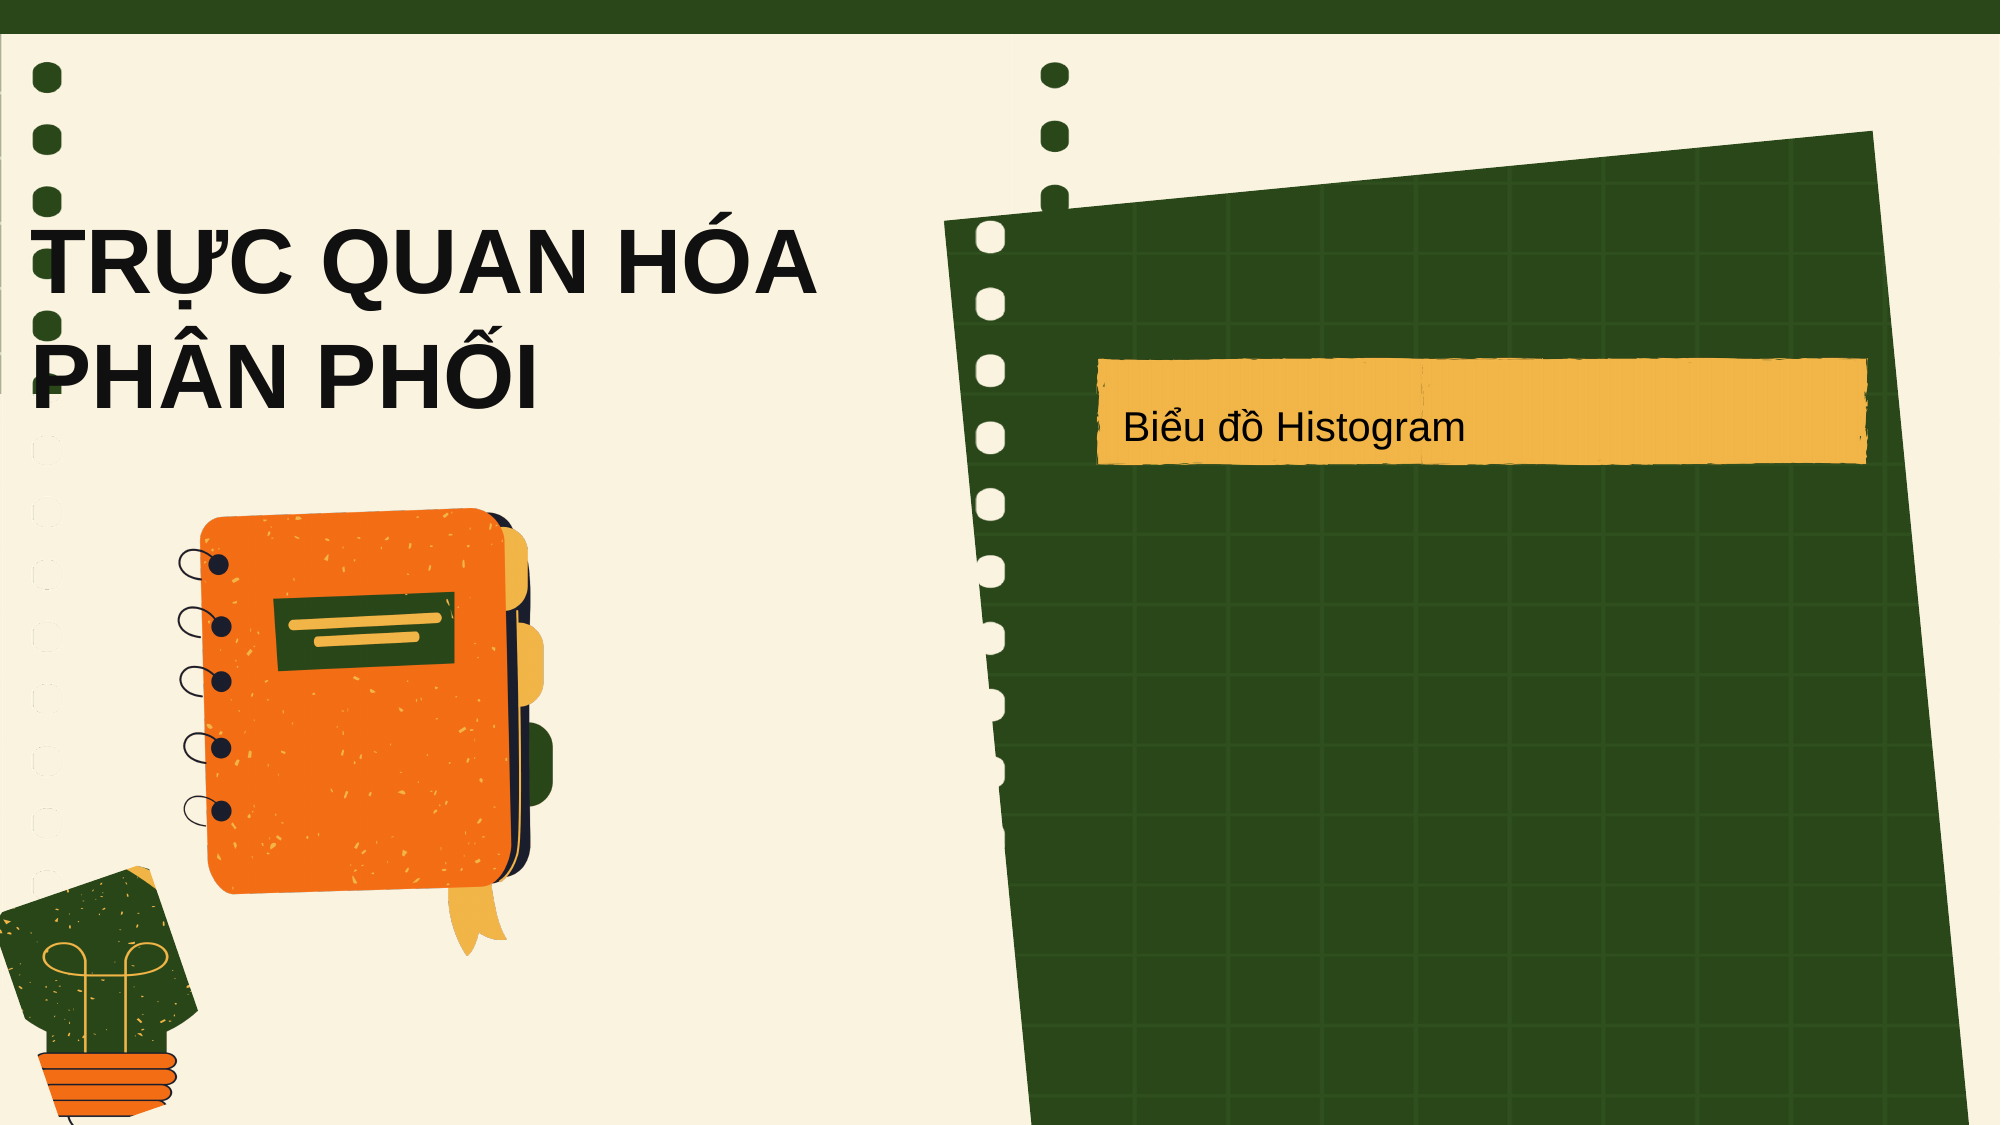

TRỰC QUAN HÓA PHÂN PHỐI

Biểu đồ Histogram